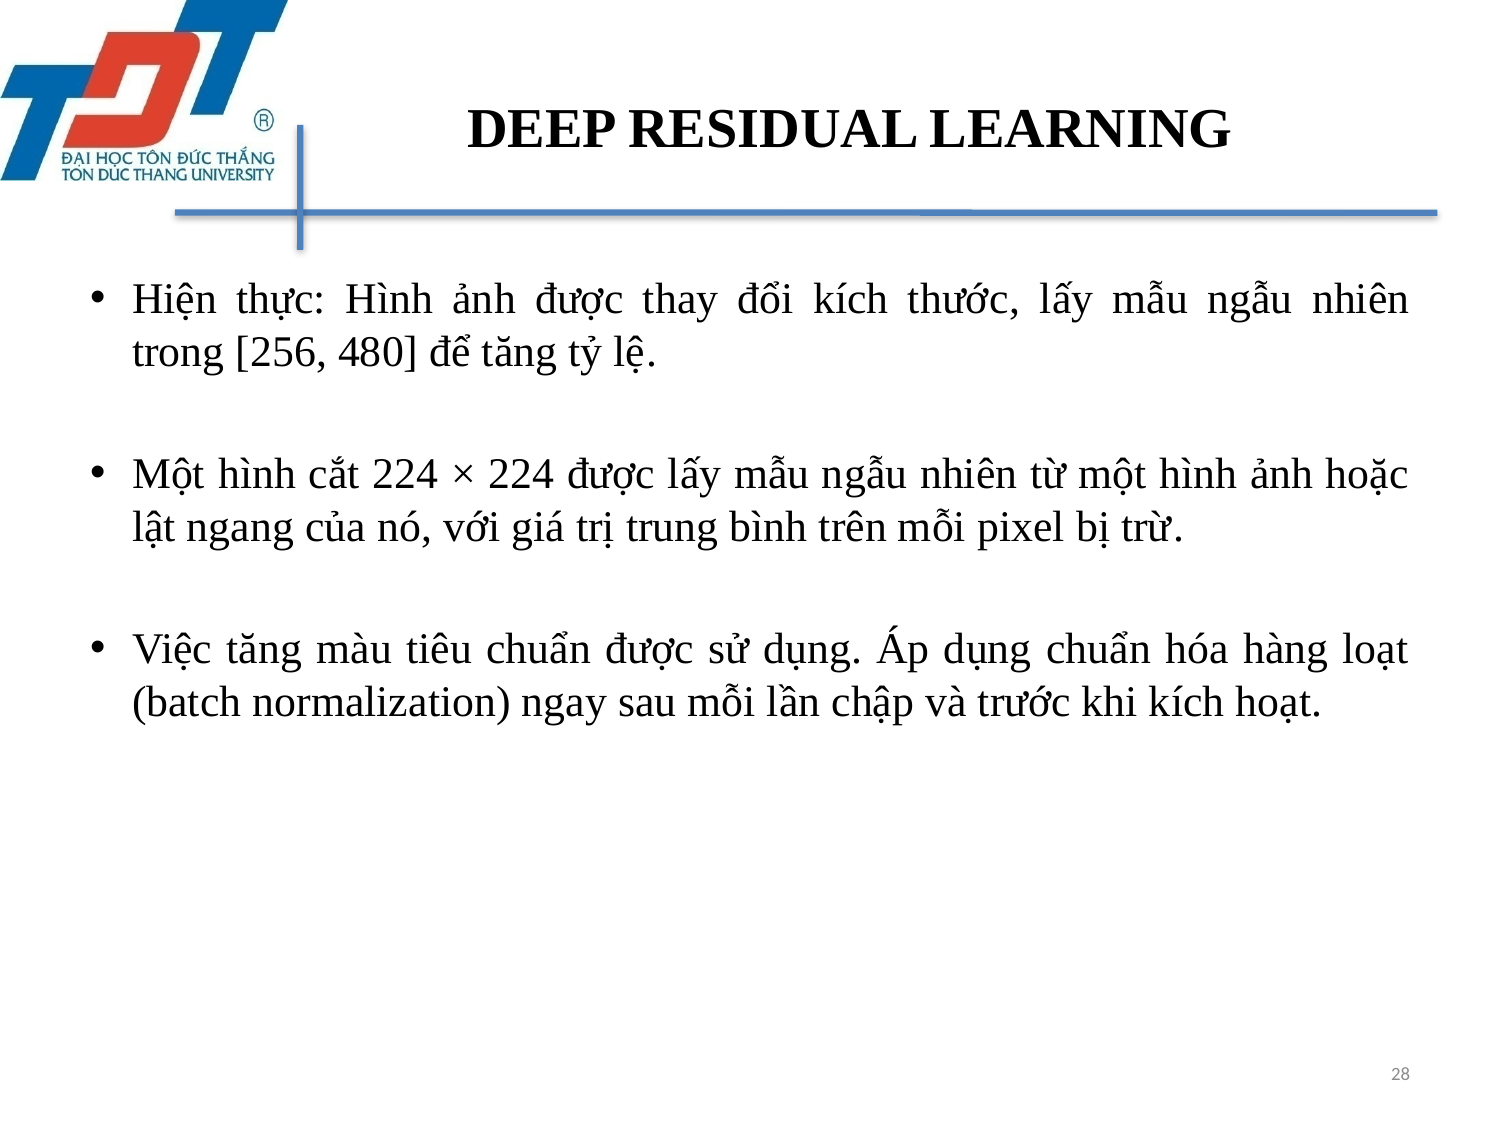

# DEEP RESIDUAL LEARNING
Hiện thực: Hình ảnh được thay đổi kích thước, lấy mẫu ngẫu nhiên trong [256, 480] để tăng tỷ lệ.

Một hình cắt 224 × 224 được lấy mẫu ngẫu nhiên từ một hình ảnh hoặc lật ngang của nó, với giá trị trung bình trên mỗi pixel bị trừ.

Việc tăng màu tiêu chuẩn được sử dụng. Áp dụng chuẩn hóa hàng loạt (batch normalization) ngay sau mỗi lần chập và trước khi kích hoạt.

28